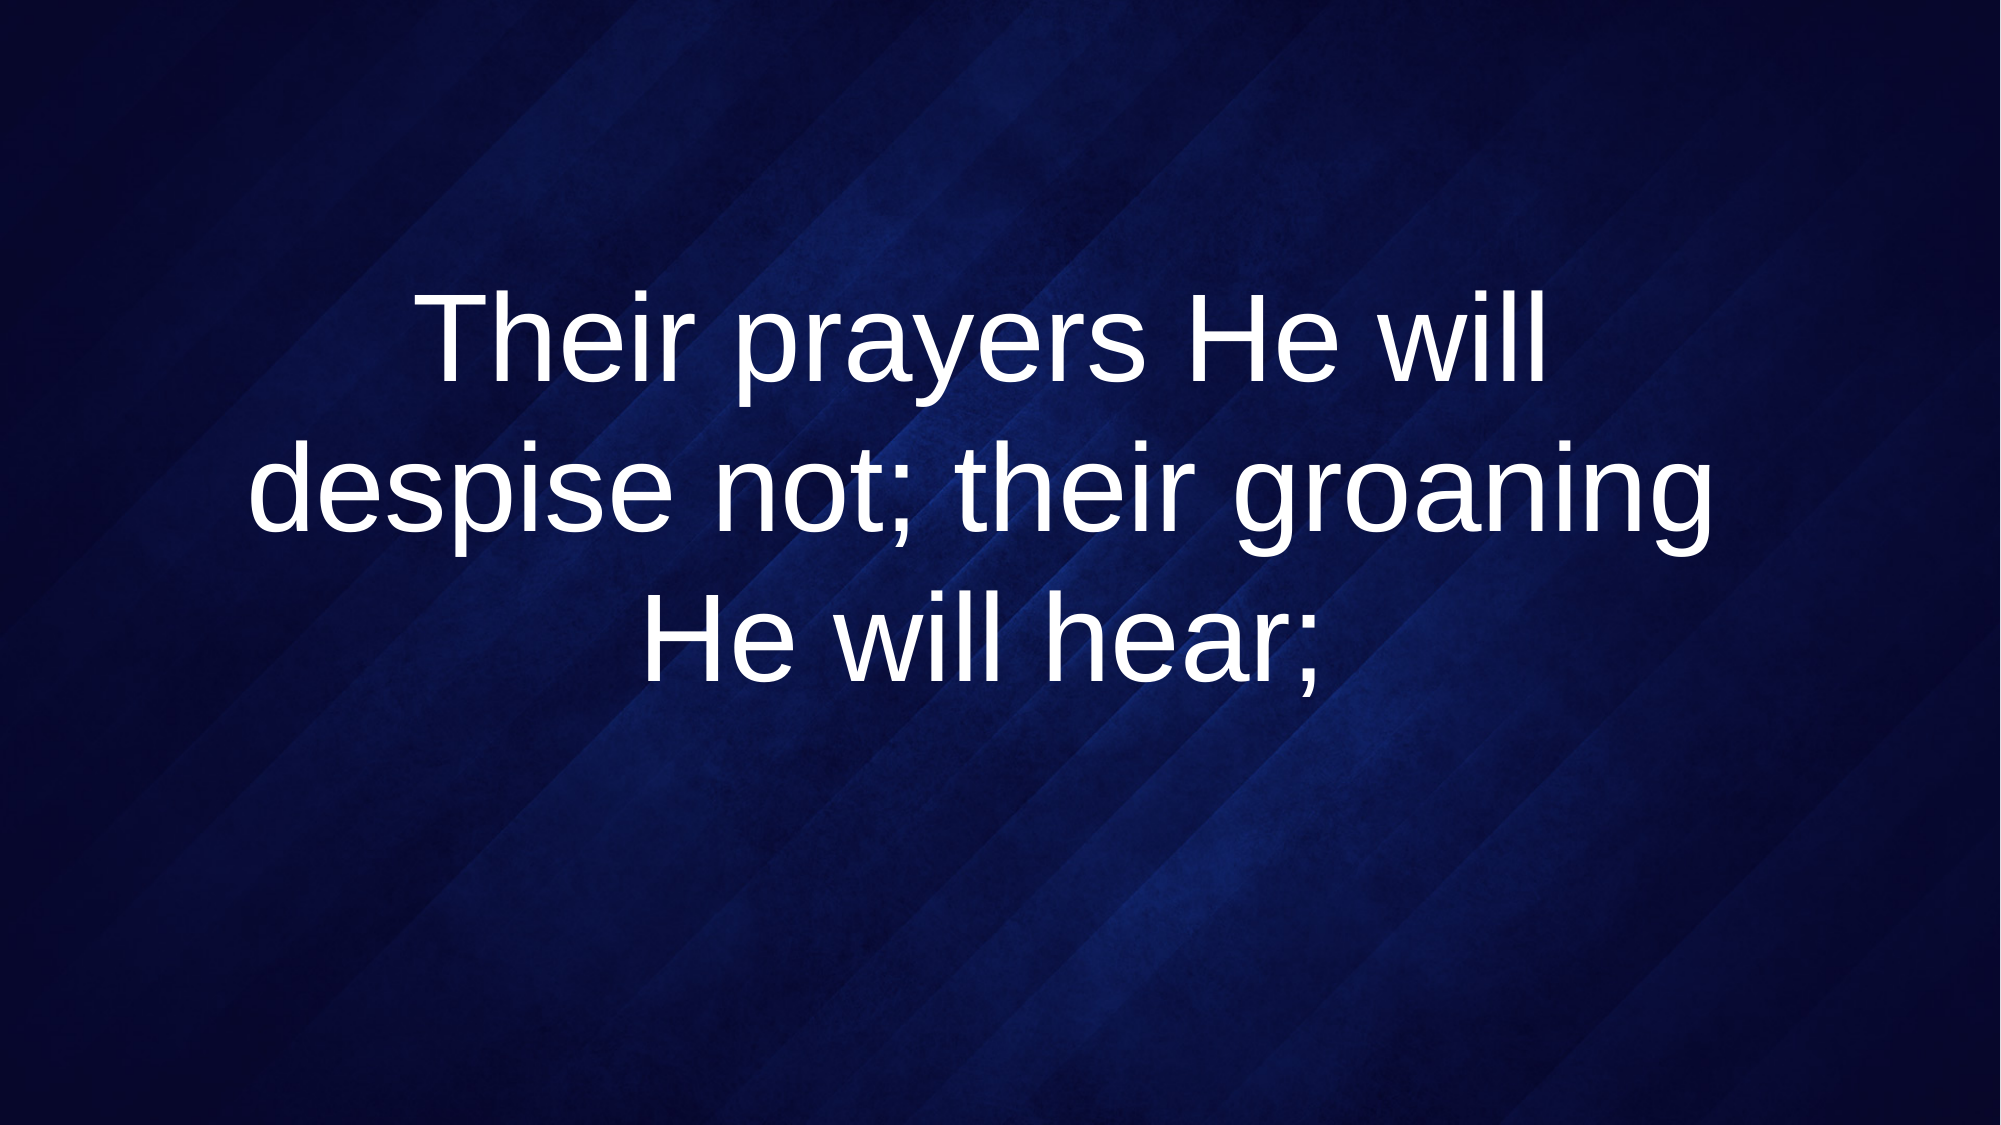

# Their prayers He will despise not; their groaning He will hear;